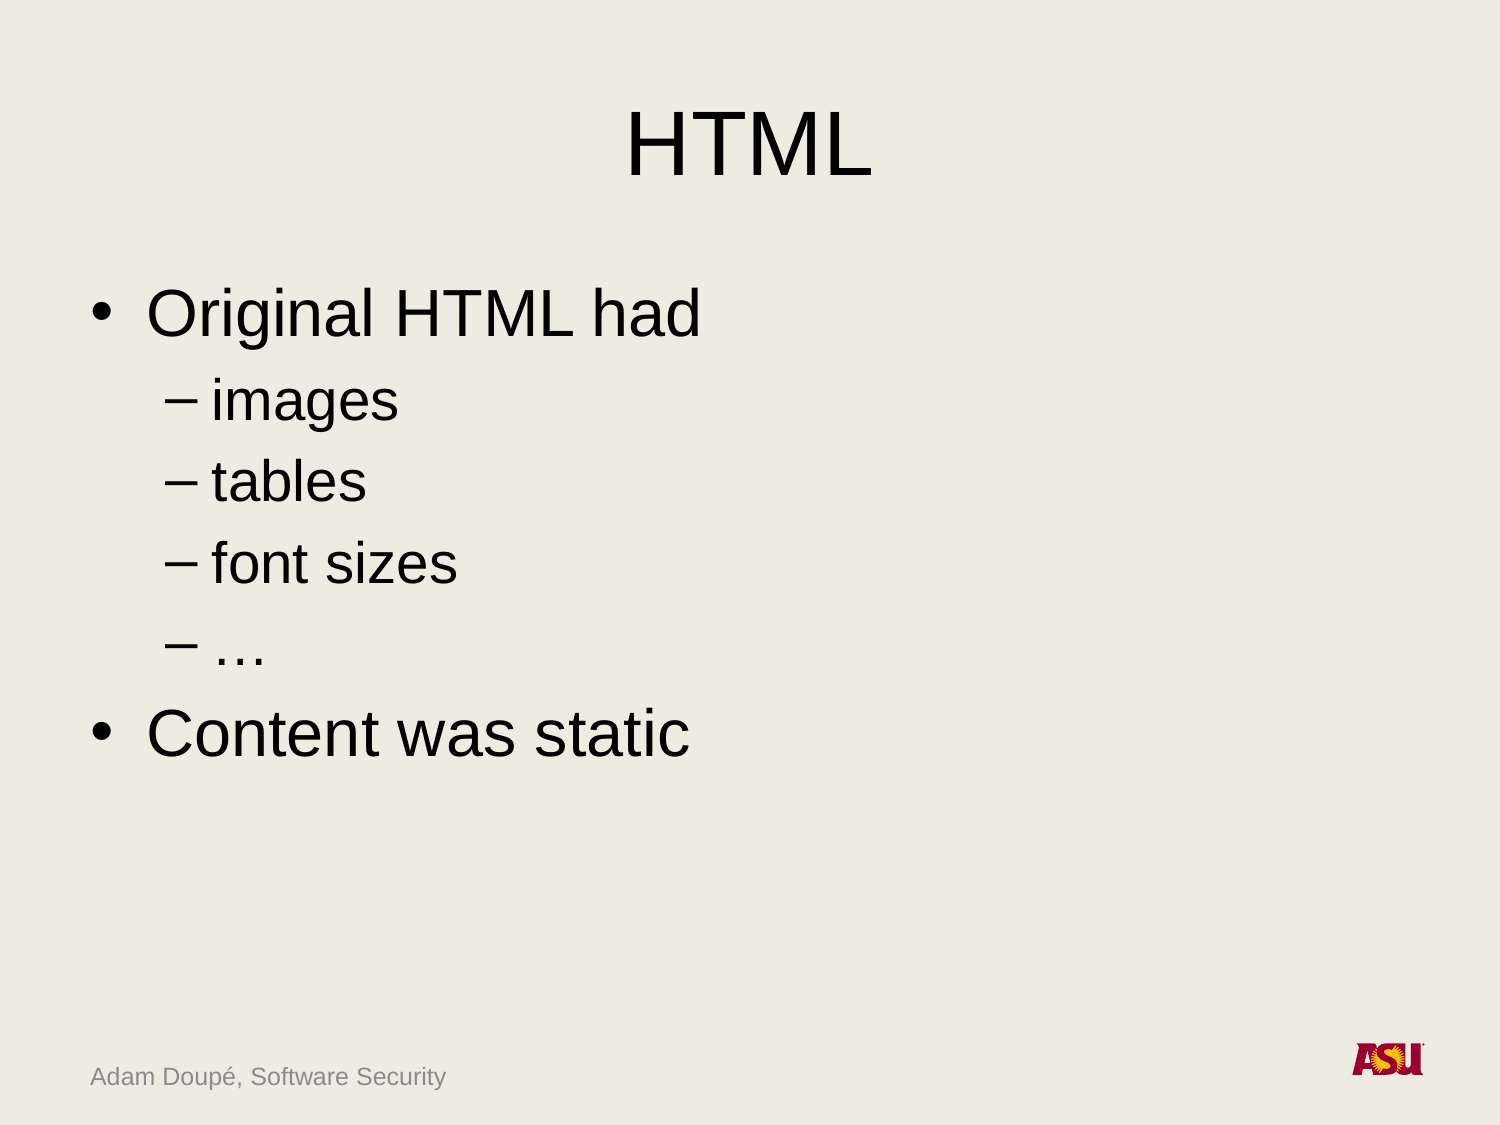

# HTML
Original HTML had
images
tables
font sizes
…
Content was static